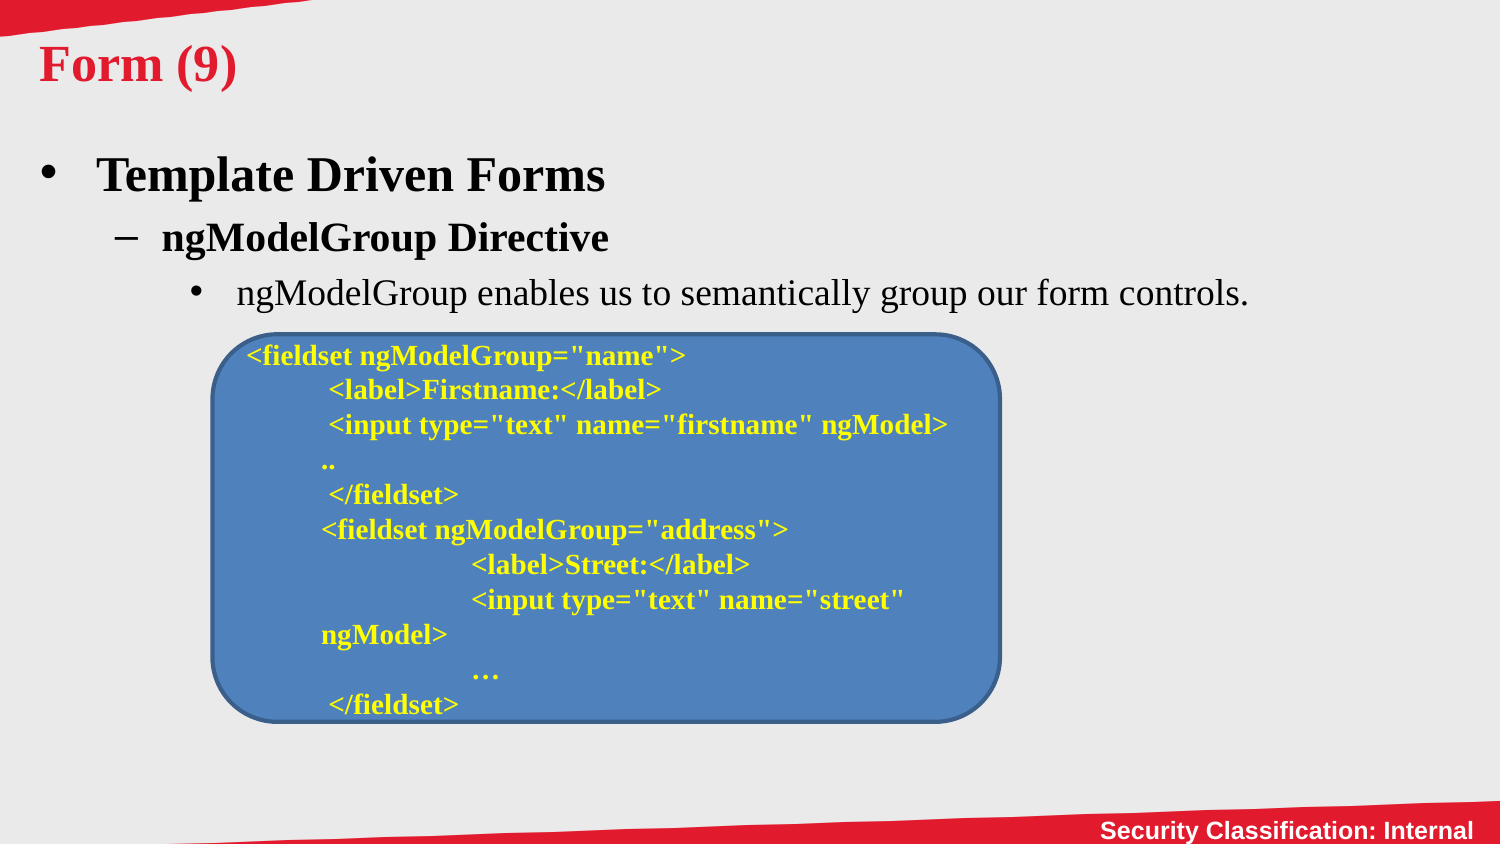

# Form (9)
Template Driven Forms
ngModelGroup Directive
 ngModelGroup enables us to semantically group our form controls.

https://plnkr.co/edit/QsRDfg6UpWJKUjvooP94?p=preview

<fieldset ngModelGroup="name">
 <label>Firstname:</label>
 <input type="text" name="firstname" ngModel>
..
 </fieldset>
<fieldset ngModelGroup="address">
	<label>Street:</label>
	<input type="text" name="street" ngModel>
	…
 </fieldset>